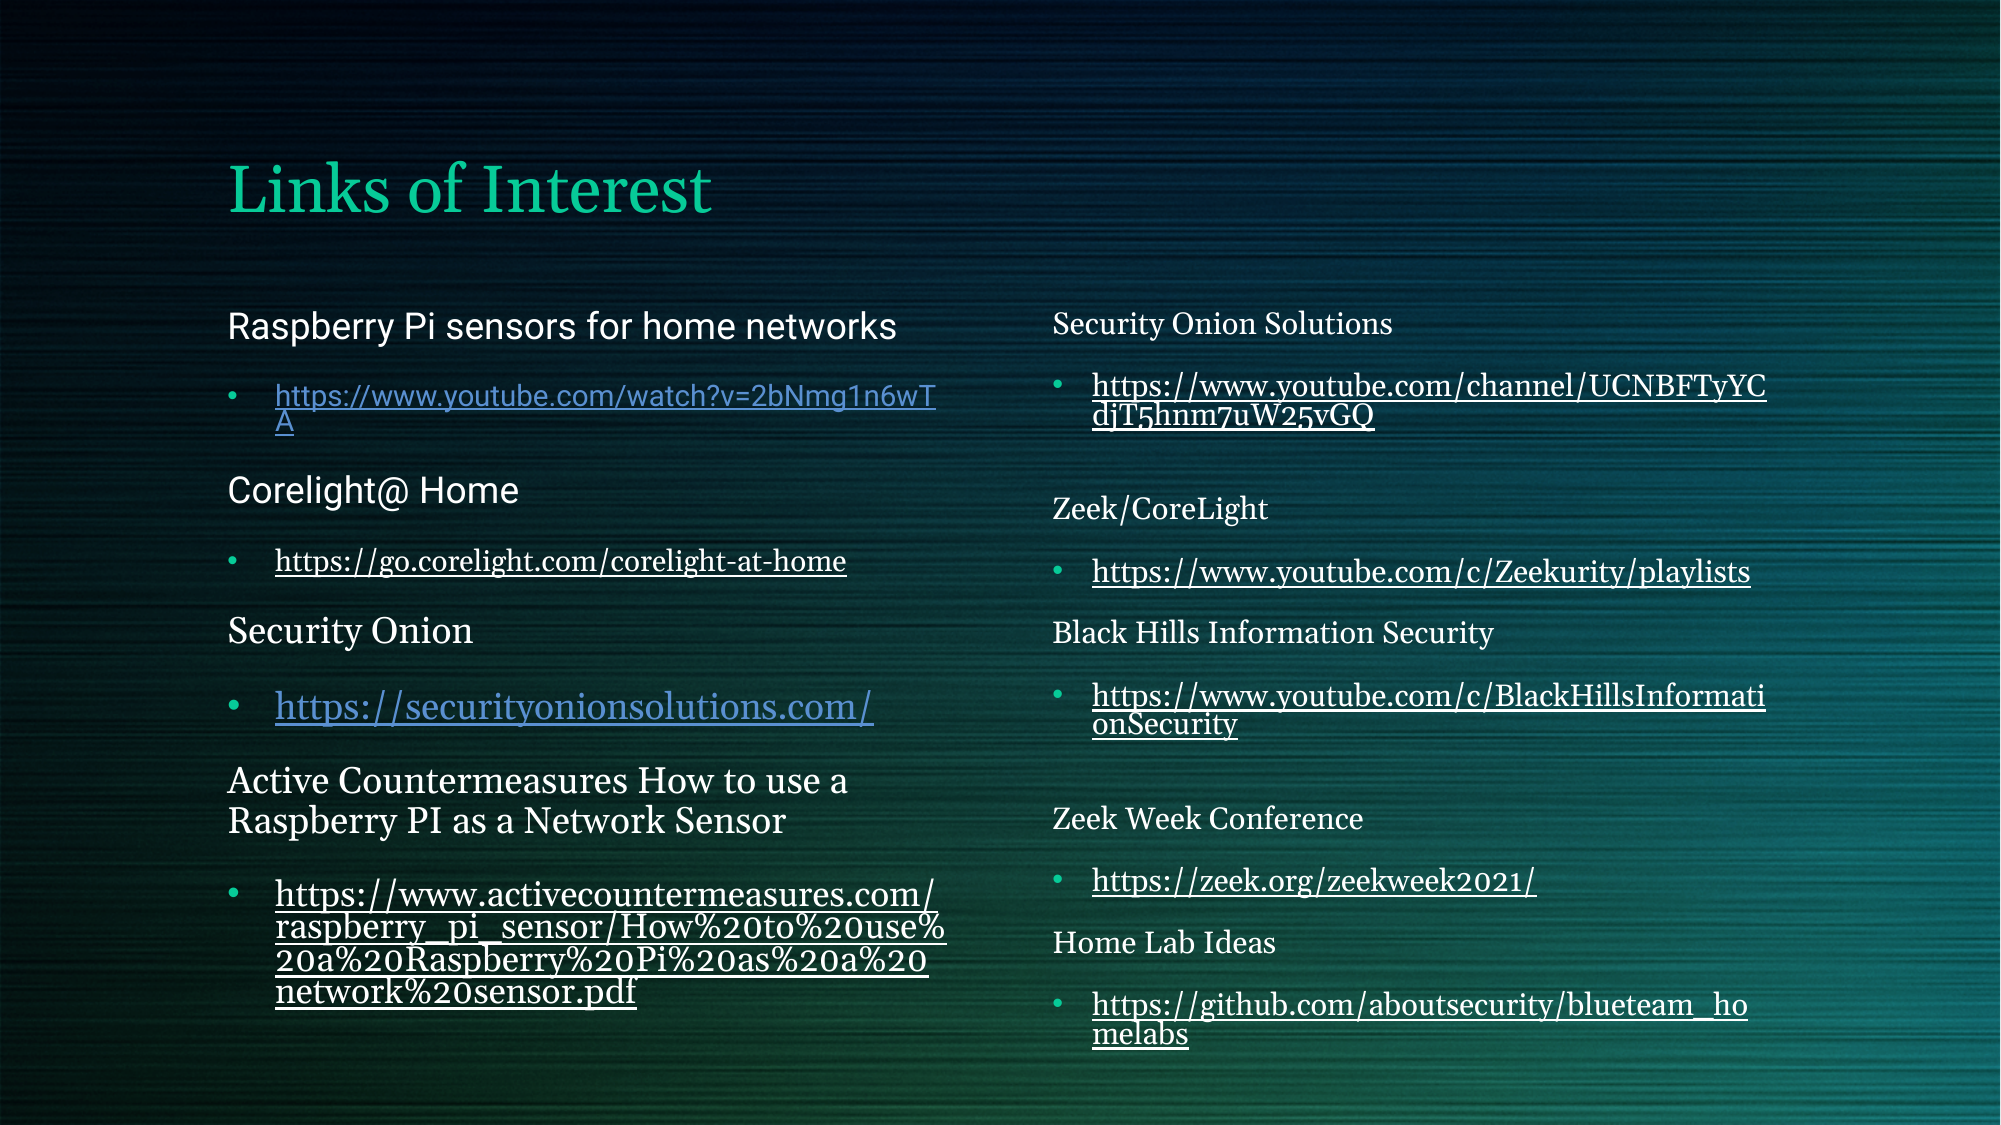

# Links of Interest
Raspberry Pi sensors for home networks
https://www.youtube.com/watch?v=2bNmg1n6wTA
Corelight@ Home
https://go.corelight.com/corelight-at-home
Security Onion
https://securityonionsolutions.com/
Active Countermeasures How to use a Raspberry PI as a Network Sensor
https://www.activecountermeasures.com/raspberry_pi_sensor/How%20to%20use%20a%20Raspberry%20Pi%20as%20a%20network%20sensor.pdf

Security Onion Solutions
https://www.youtube.com/channel/UCNBFTyYCdjT5hnm7uW25vGQ
Zeek/CoreLight
https://www.youtube.com/c/Zeekurity/playlists
Black Hills Information Security
https://www.youtube.com/c/BlackHillsInformationSecurity
Zeek Week Conference
https://zeek.org/zeekweek2021/
Home Lab Ideas
https://github.com/aboutsecurity/blueteam_homelabs